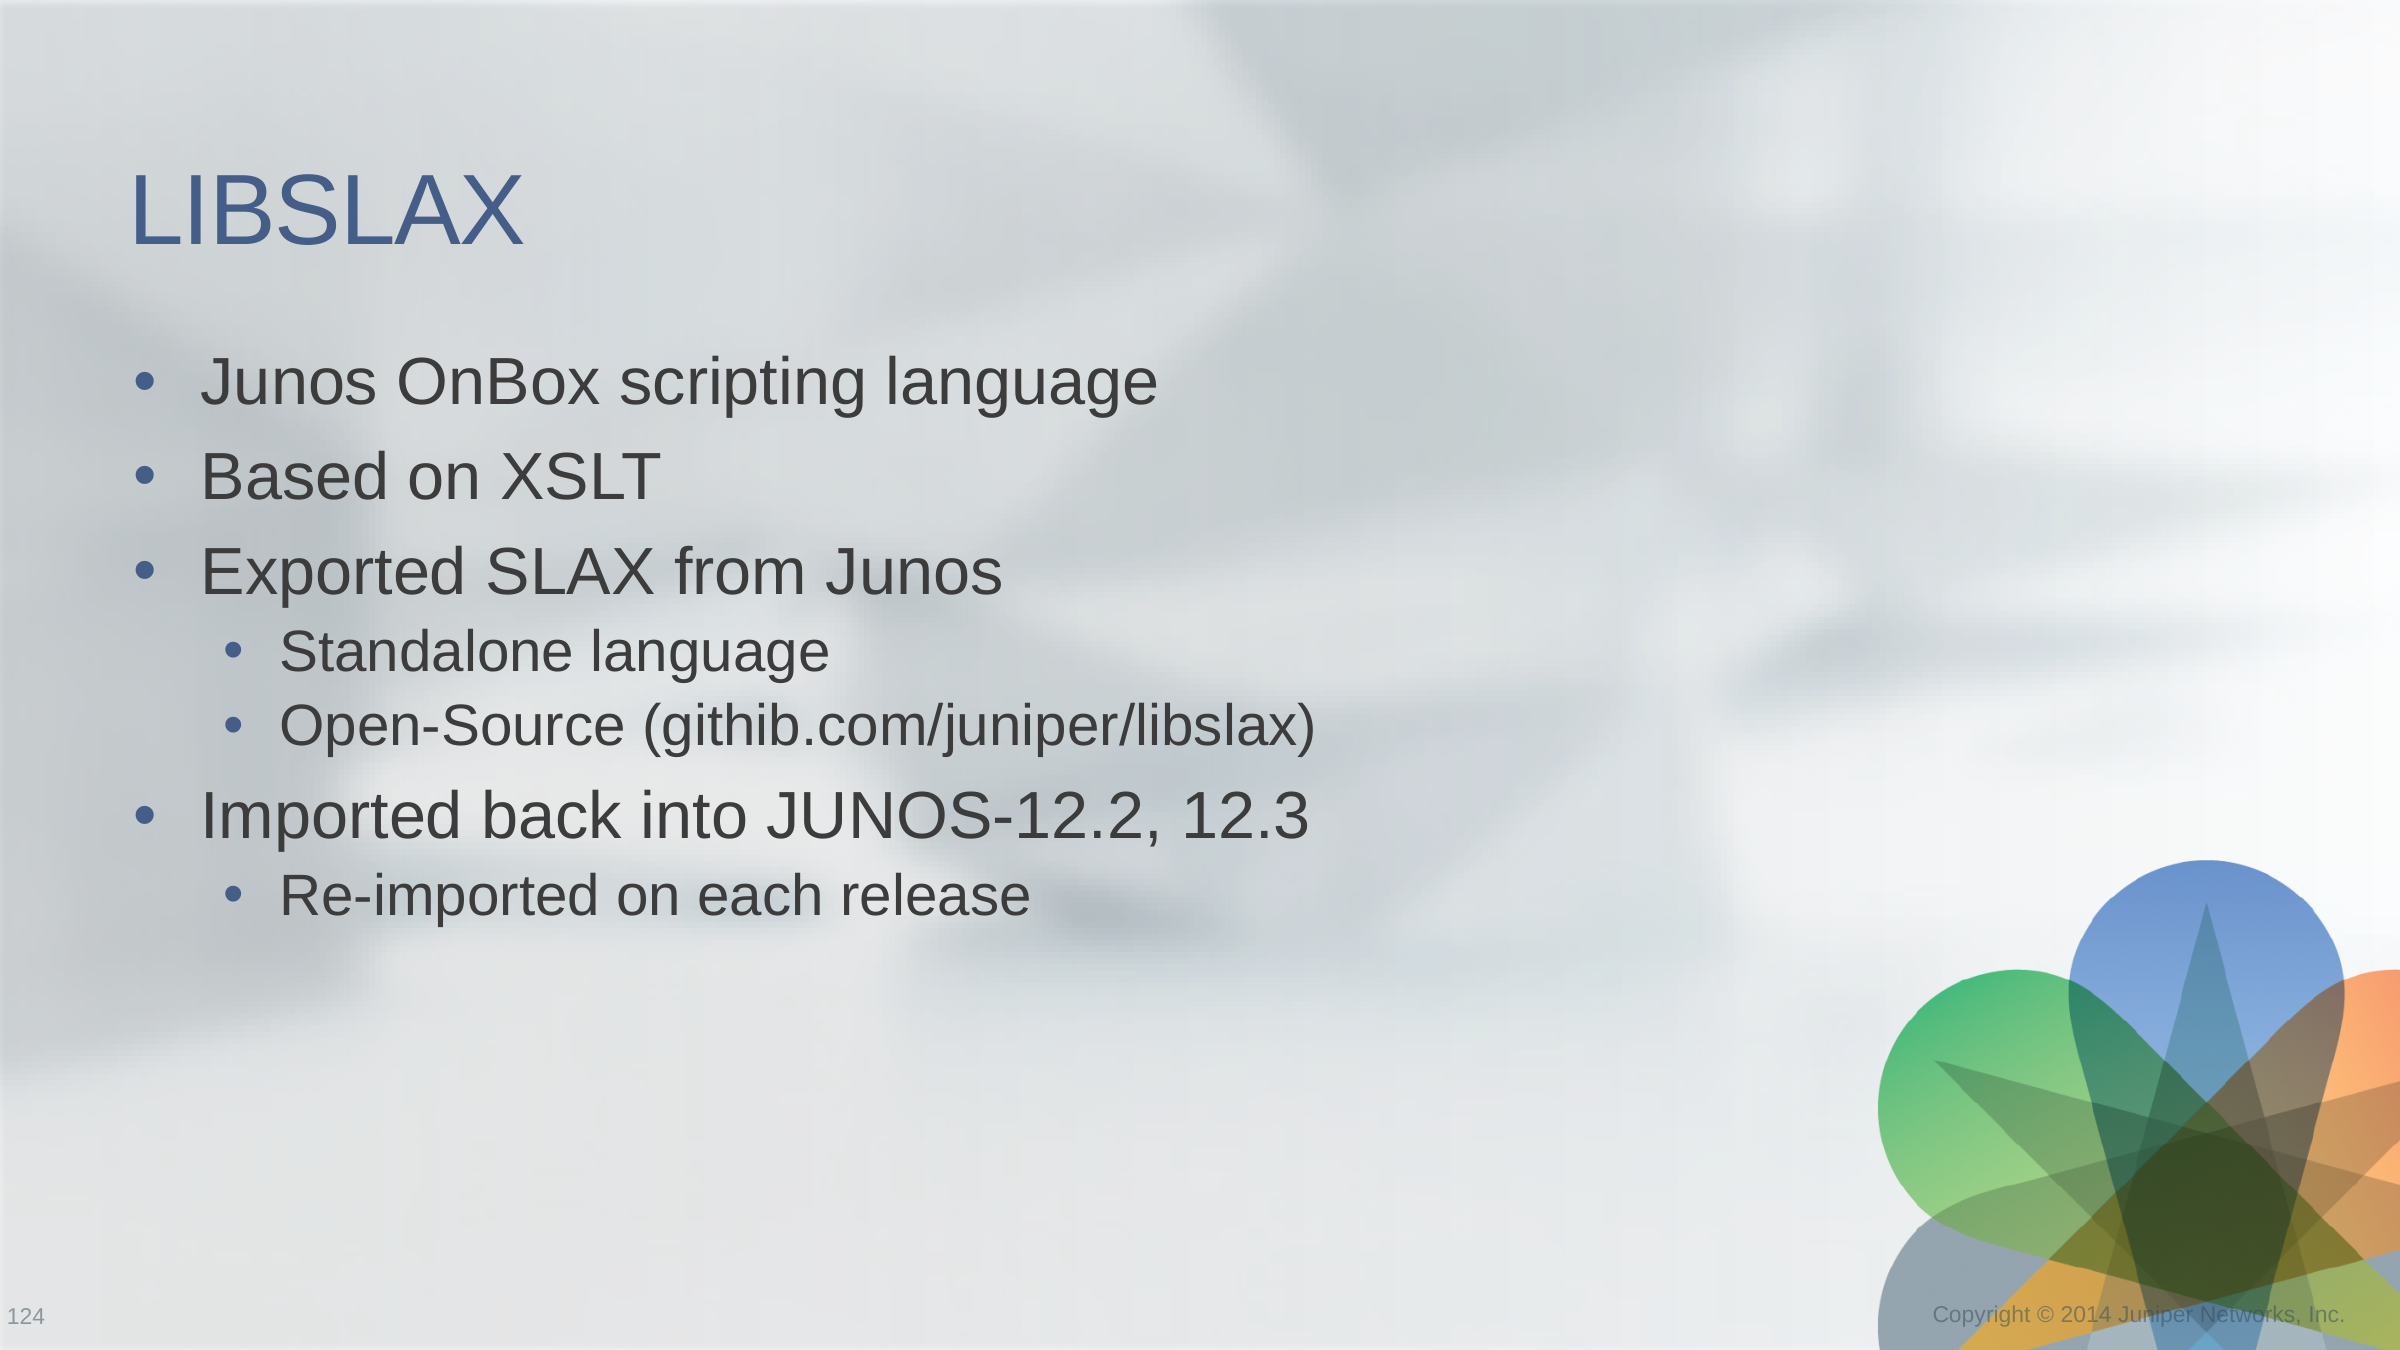

# LIBSLAX
Junos OnBox scripting language
Based on XSLT
Exported SLAX from Junos
Standalone language
Open-Source (githib.com/juniper/libslax)
Imported back into JUNOS-12.2, 12.3
Re-imported on each release